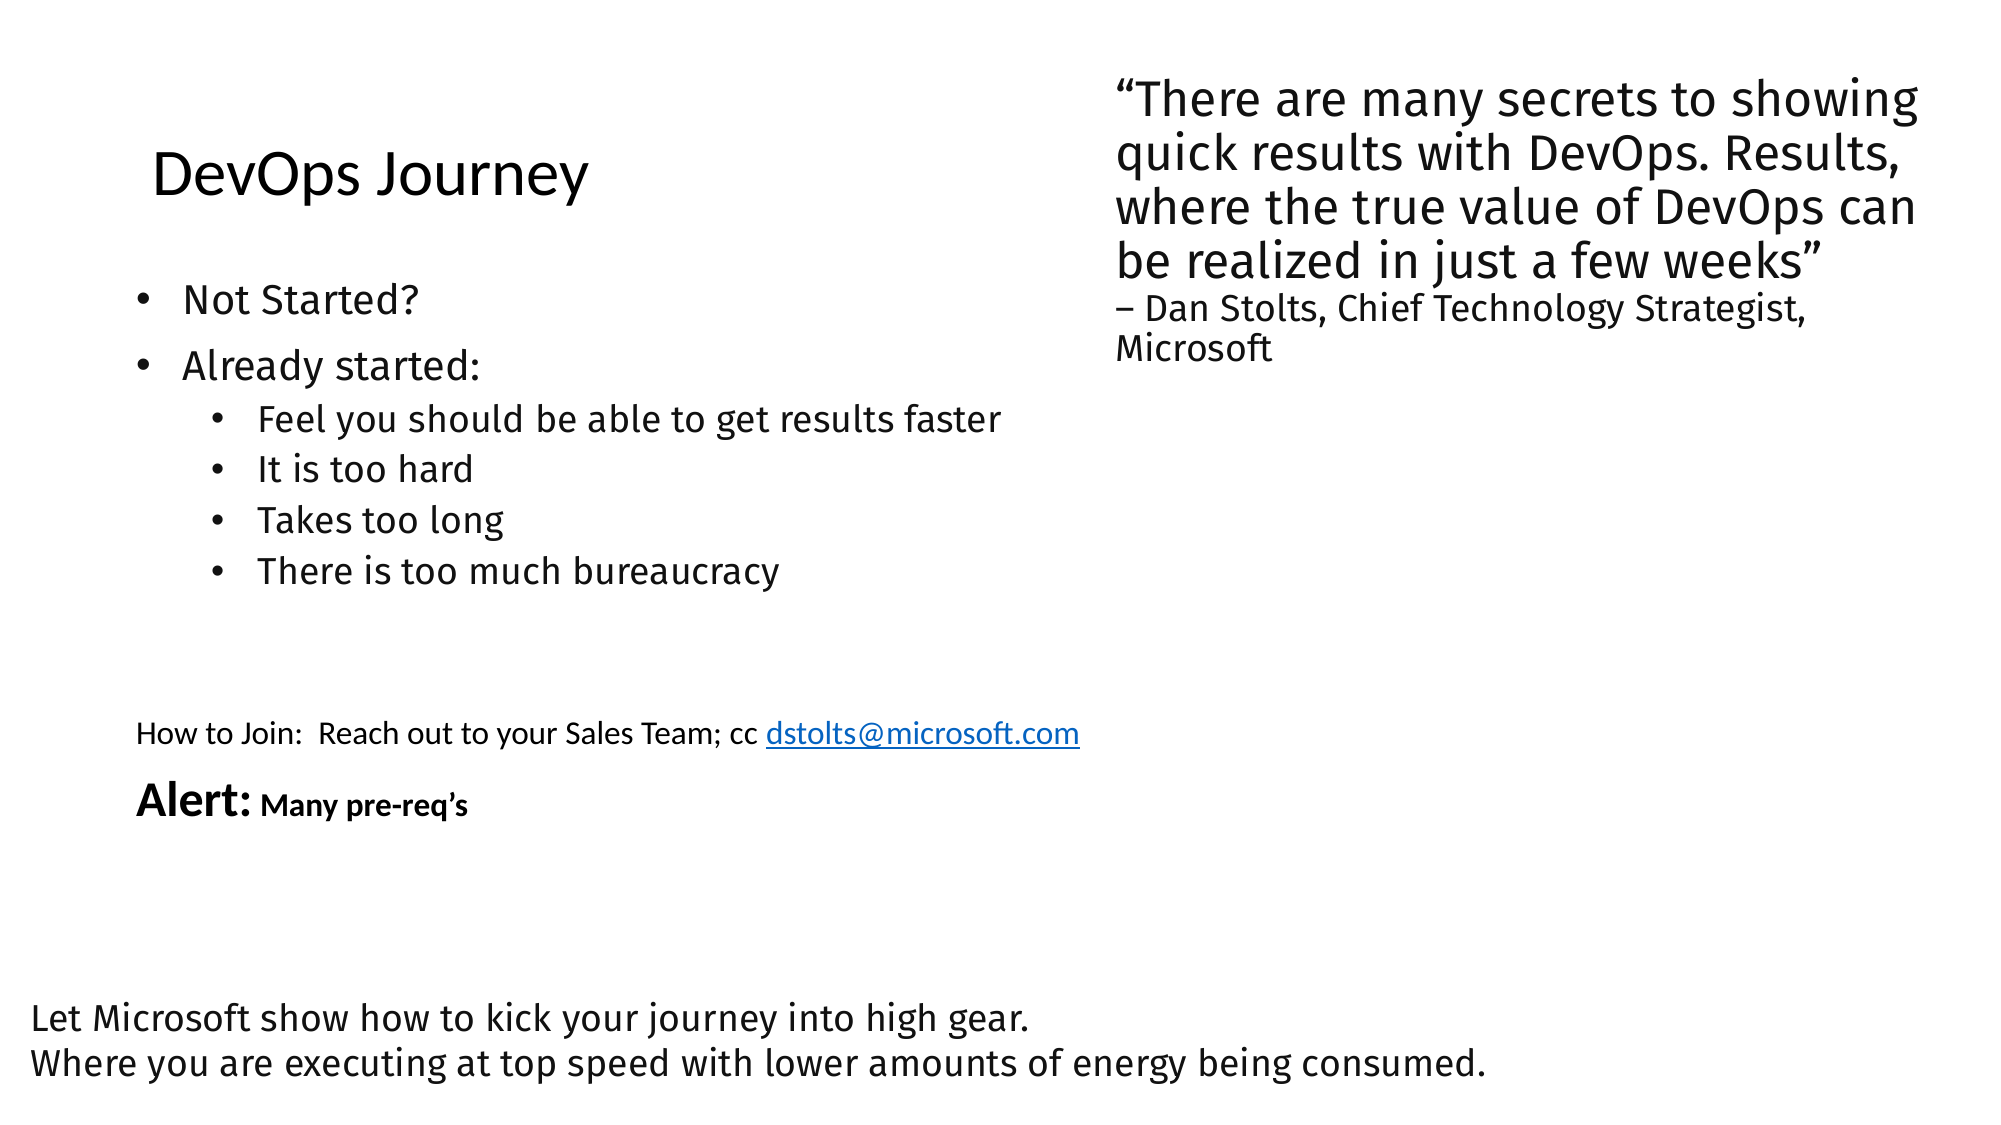

“There are many secrets to showing quick results with DevOps. Results, where the true value of DevOps can be realized in just a few weeks”
– Dan Stolts, Chief Technology Strategist, Microsoft

# DevOps Journey

Not Started?
Already started:
Feel you should be able to get results faster
It is too hard
Takes too long
There is too much bureaucracy

How to Join:  Reach out to your Sales Team; cc dstolts@microsoft.com
Alert: Many pre-req’s
Let Microsoft show how to kick your journey into high gear.
Where you are executing at top speed with lower amounts of energy being consumed.